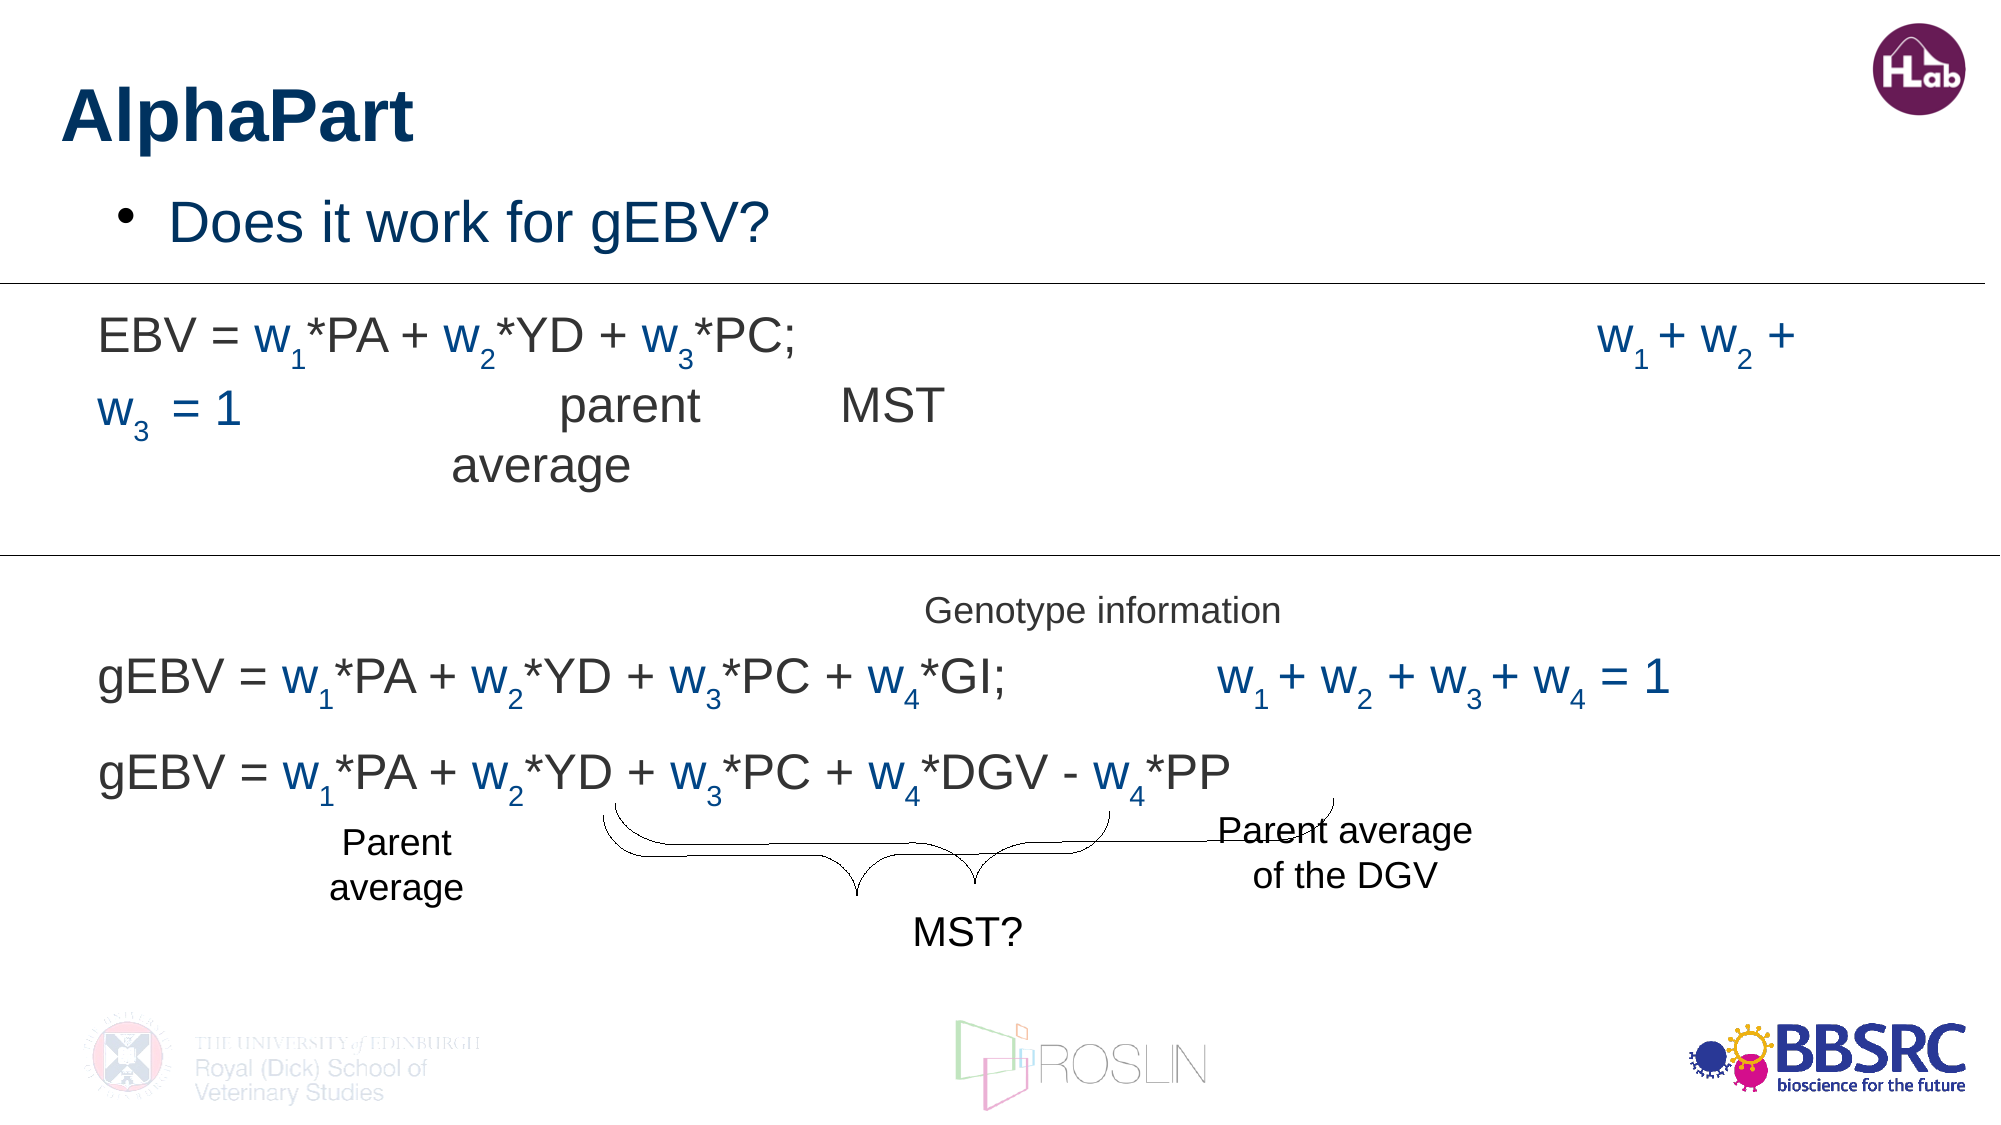

AlphaPart
Does it work for gEBV?

EBV = w1*PA + w2*YD + w3*PC; 						w1 + w2 + w3  = 1
			parent          MST
		   average

Genotype information

gEBV = w1*PA + w2*YD + w3*PC + w4*GI; 	     w1 + w2 + w3 + w4 = 1
gEBV = w1*PA + w2*YD + w3*PC + w4*DGV - w4*PP
Parent average of the DGV
Parent average
MST?